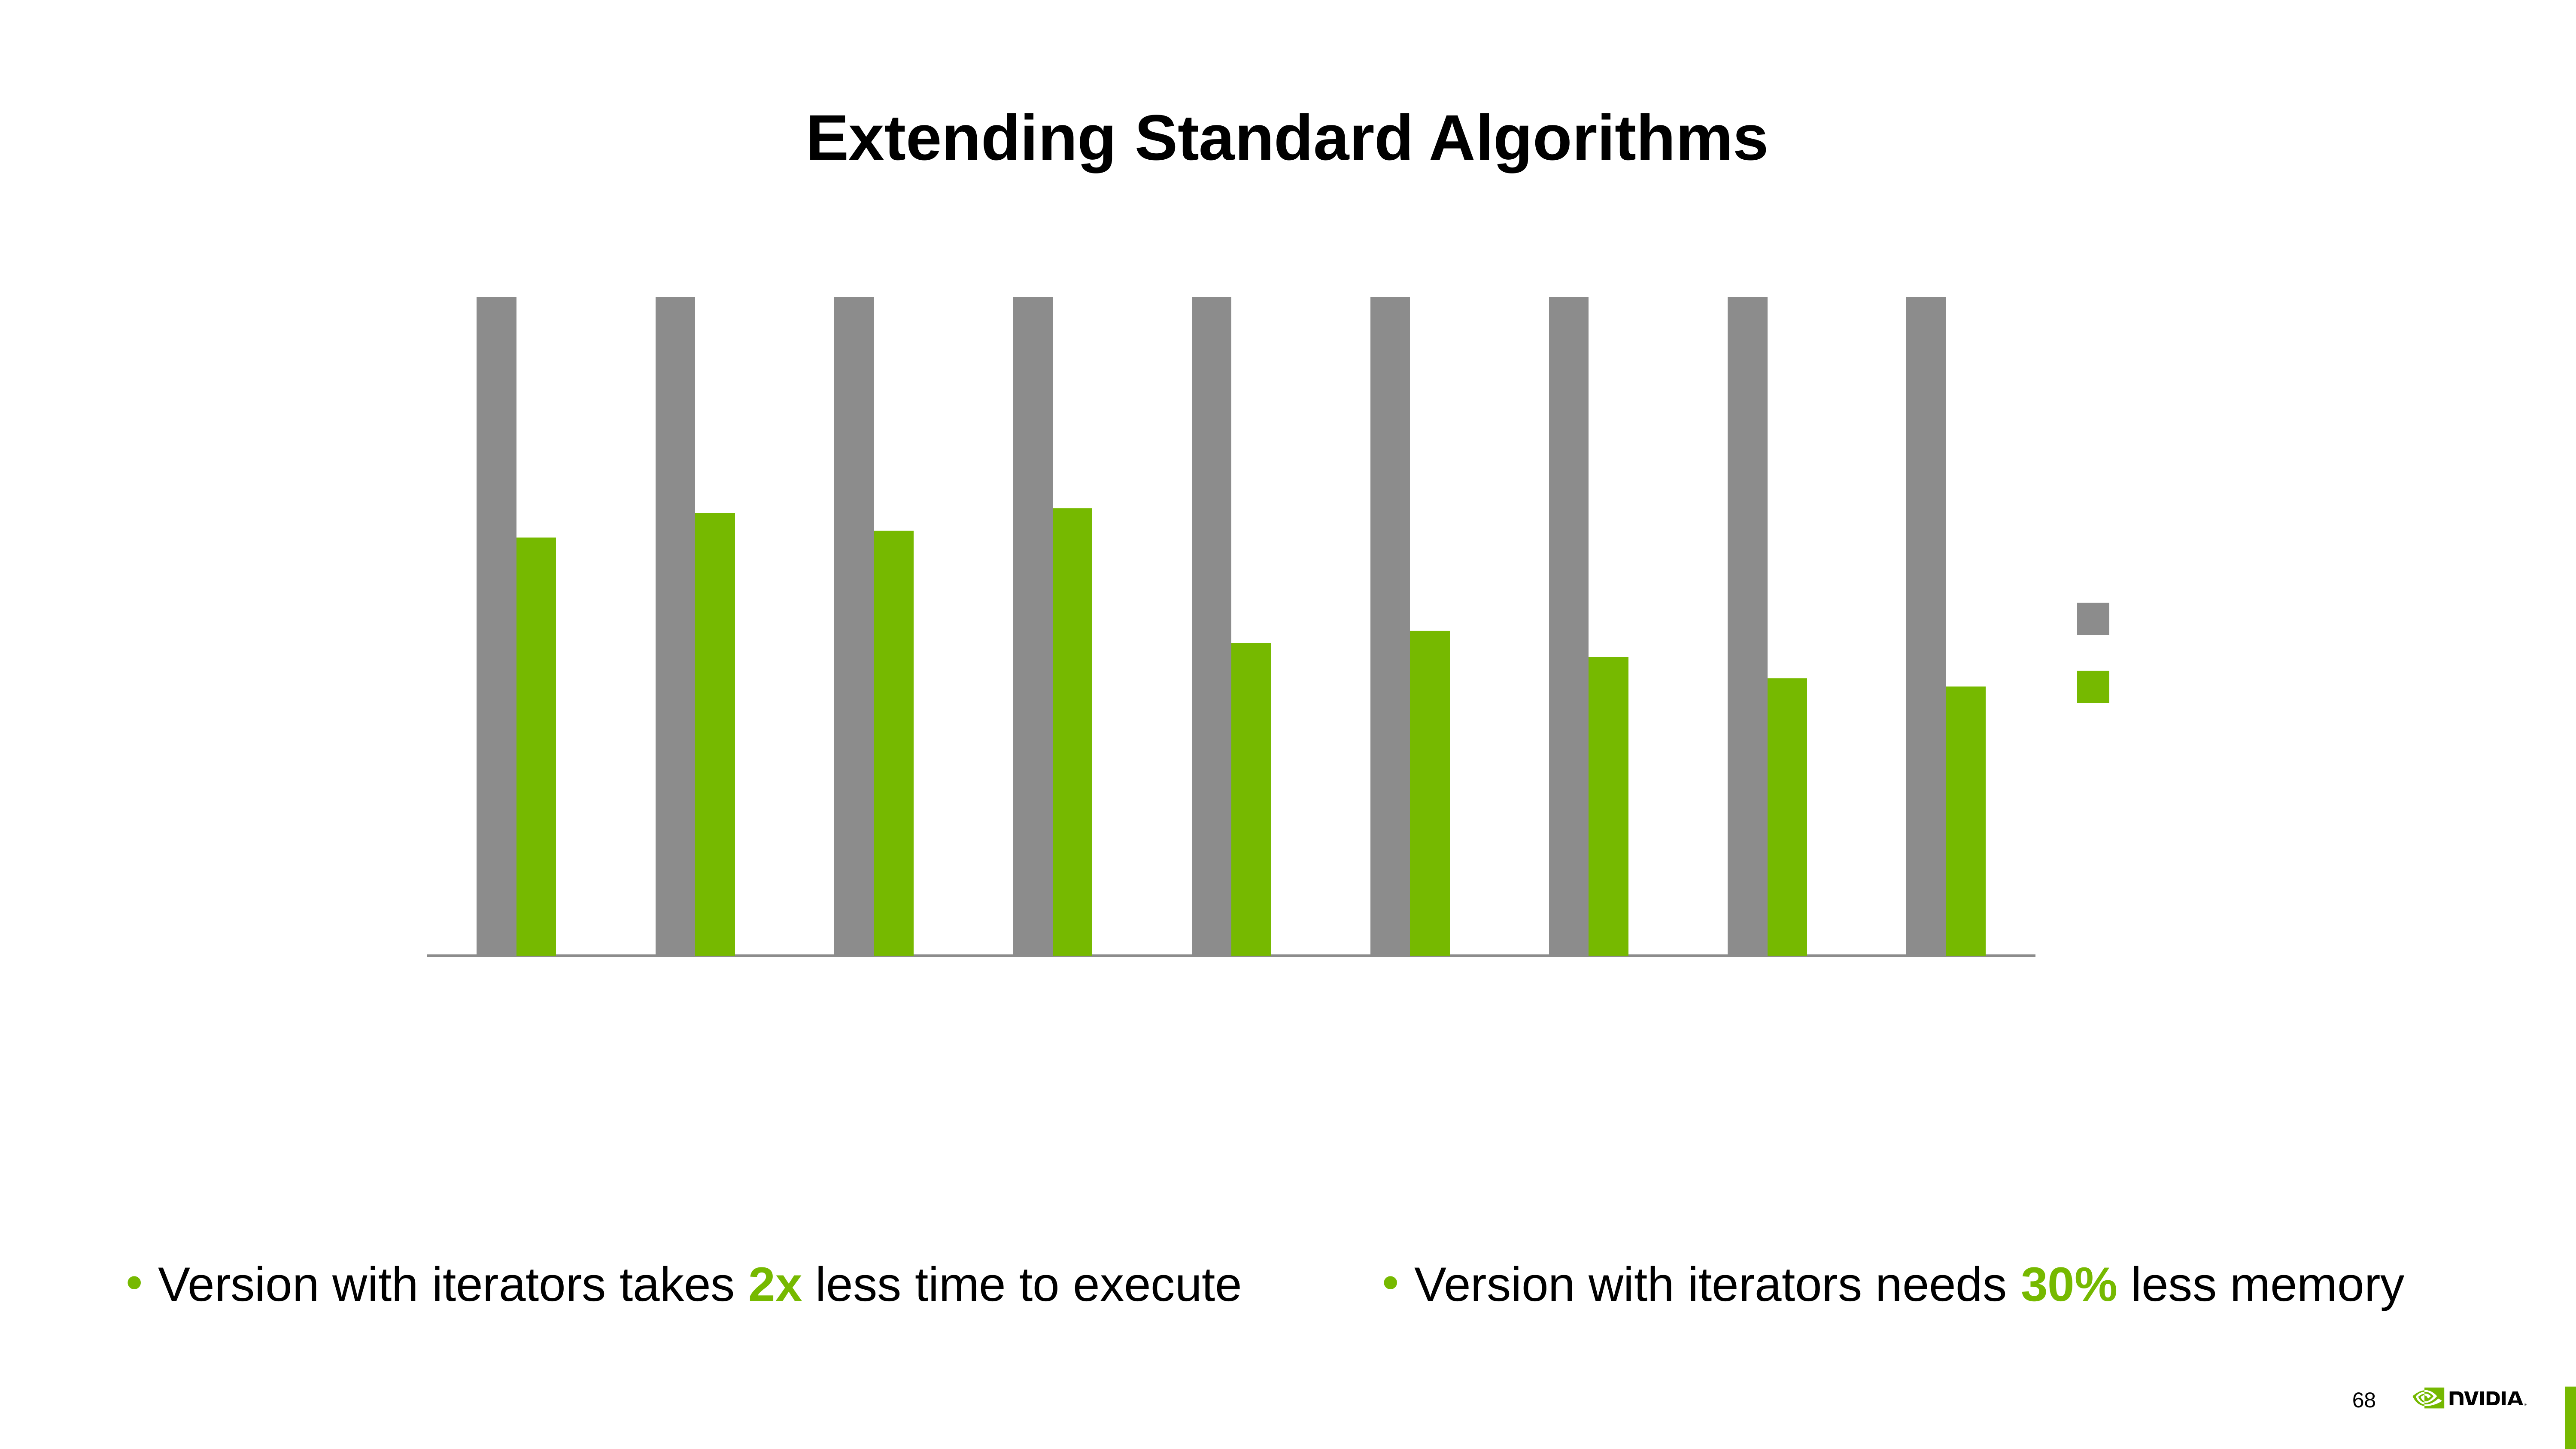

# Extending Standard Algorithms

### Chart

| Category | Materialize | Fancy |
|---|---|---|
| 1048576 | 1.0 | 0.6348414692560442 |
| 2097152 | 1.0 | 0.6721738369294061 |
| 4194304 | 1.0 | 0.6450297124239391 |
| 8388608 | 1.0 | 0.6795020778820995 |
| 16777216 | 1.0 | 0.47455085734560615 |
| 33554432 | 1.0 | 0.4932588584182963 |
| 67108864 | 1.0 | 0.4539860013750662 |
| 134217728 | 1.0 | 0.4213283733831679 |
| 268435456 | 1.0 | 0.40867117853401314 |
Version with iterators takes 2x less time to execute
Version with iterators needs 30% less memory